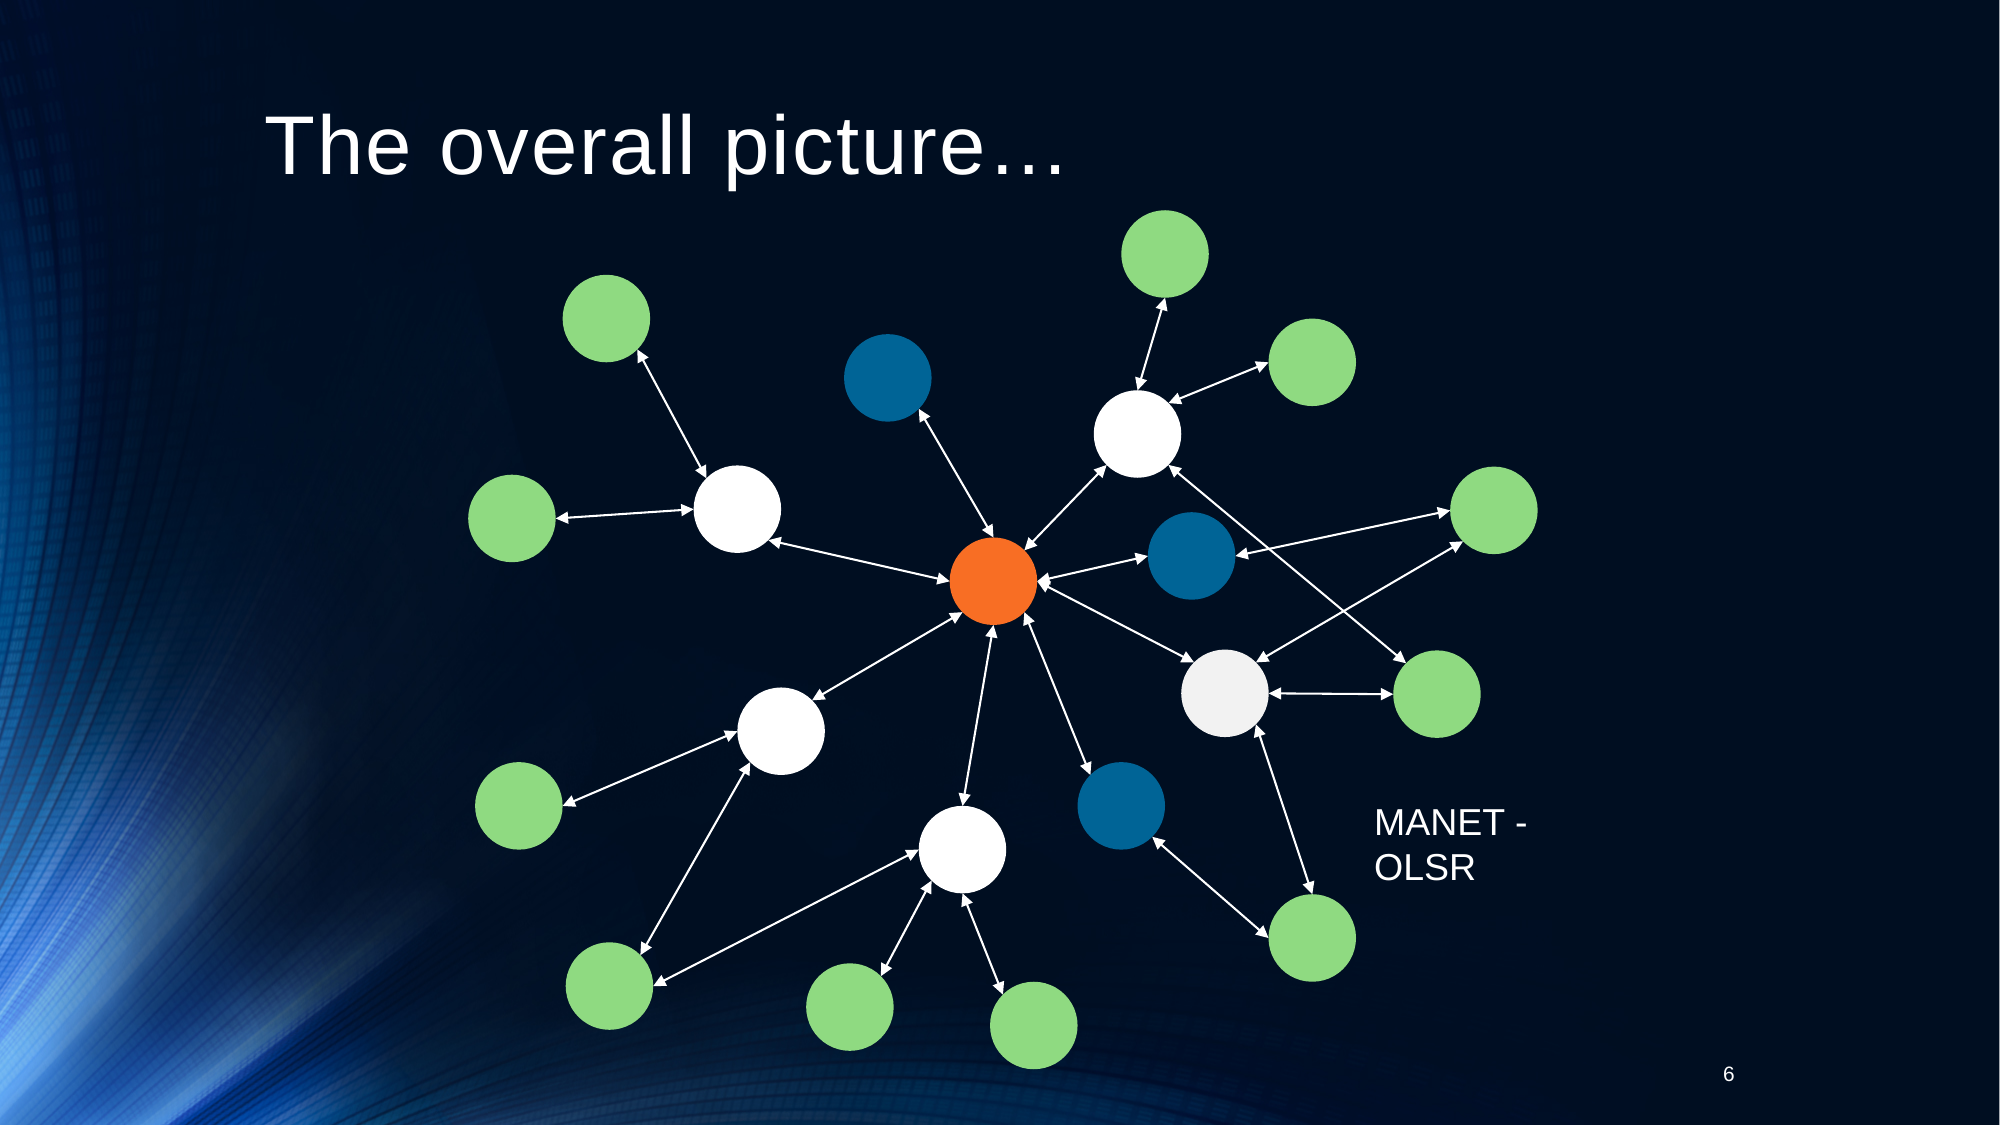

# The overall picture…

MANET - OLSR

6